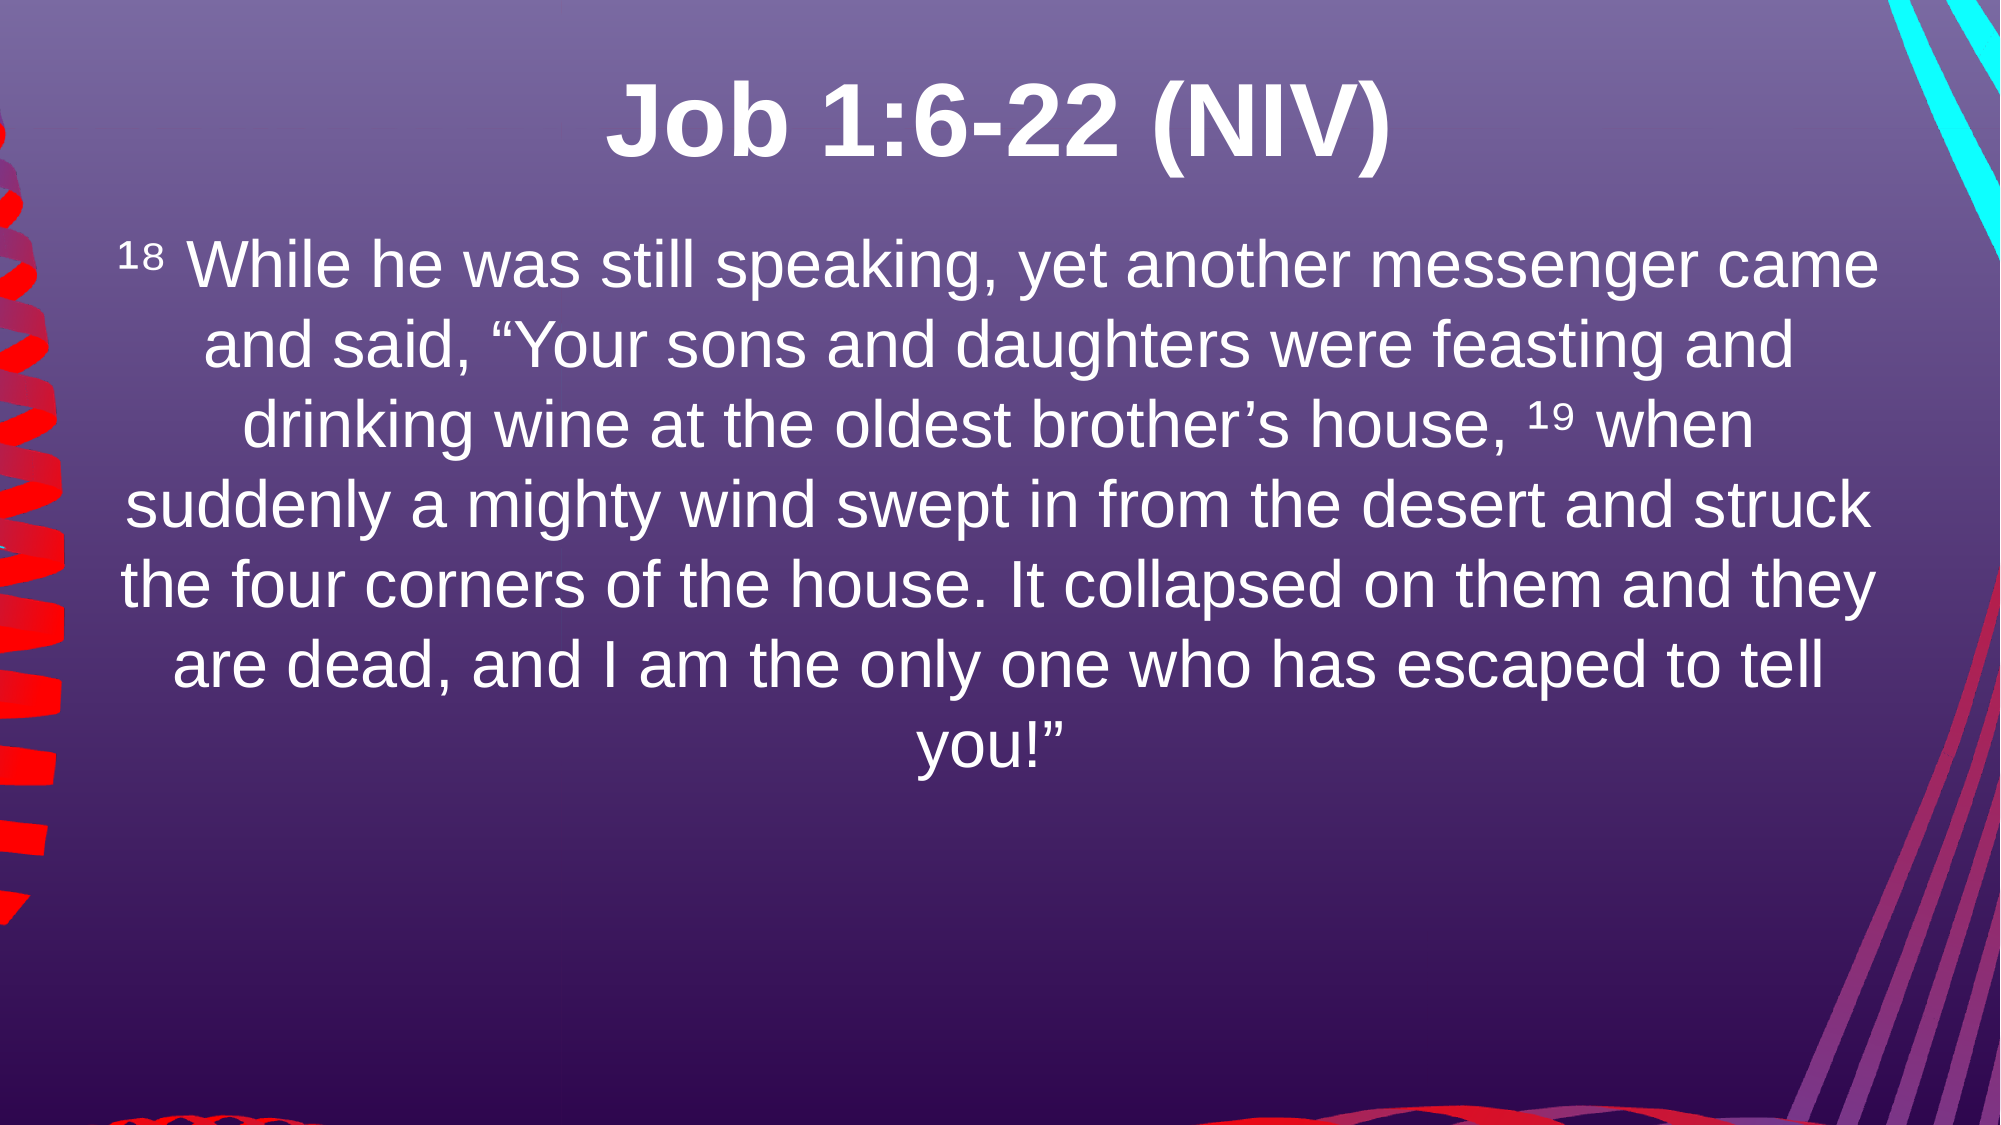

Job 1:6-22 (NIV)
¹⁸ While he was still speaking, yet another messenger came and said, “Your sons and daughters were feasting and drinking wine at the oldest brother’s house, ¹⁹ when suddenly a mighty wind swept in from the desert and struck the four corners of the house. It collapsed on them and they are dead, and I am the only one who has escaped to tell you!”